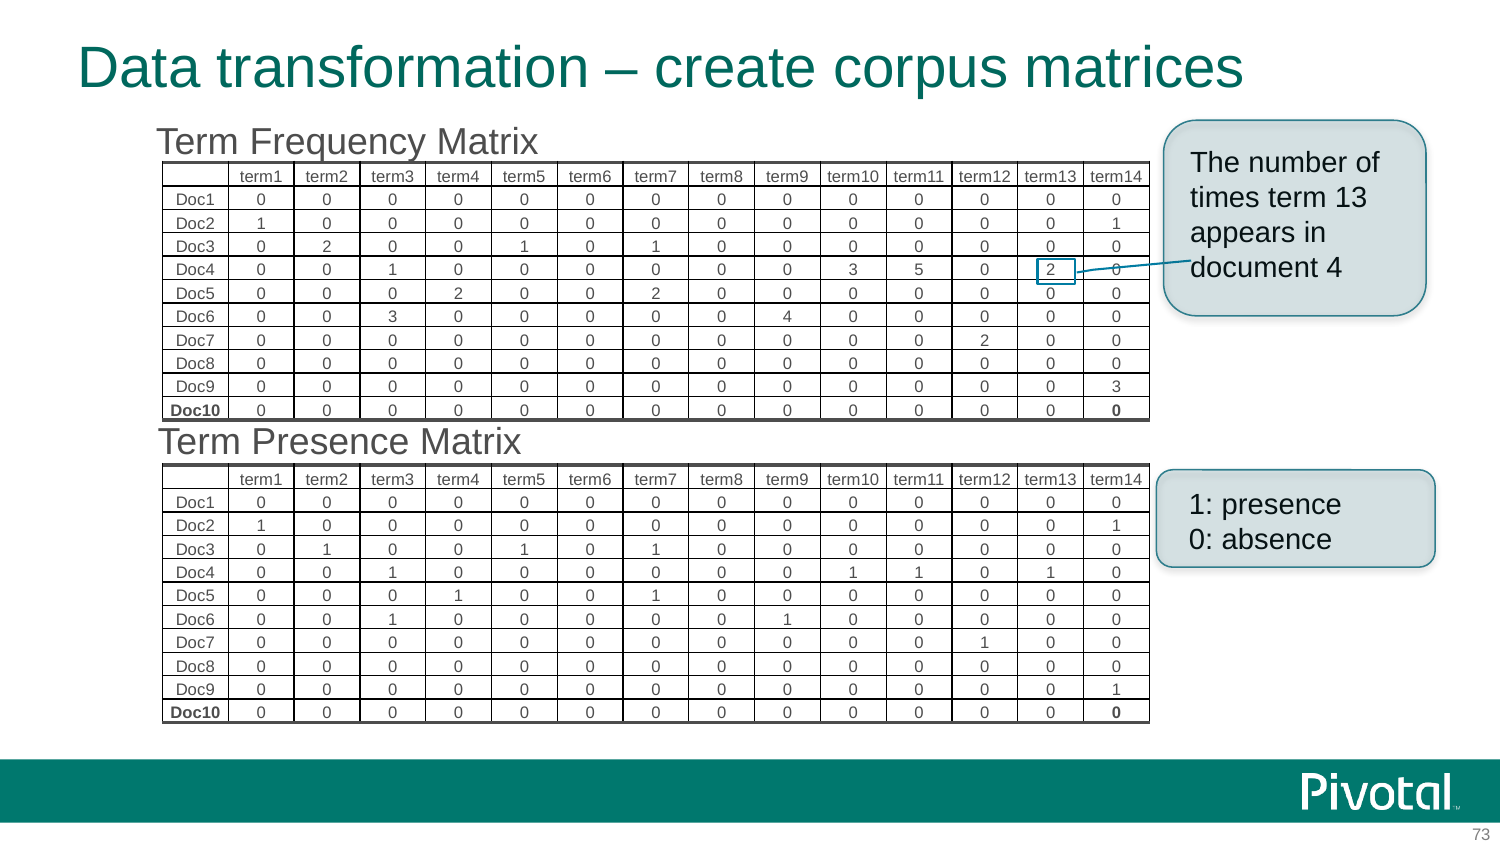

# Data transformation – create corpus matrices
Term Frequency Matrix

The number of times term 13 appears in document 4
|  | term1 | term2 | term3 | term4 | term5 | term6 | term7 | term8 | term9 | term10 | term11 | term12 | term13 | term14 |
| --- | --- | --- | --- | --- | --- | --- | --- | --- | --- | --- | --- | --- | --- | --- |
| Doc1 | 0 | 0 | 0 | 0 | 0 | 0 | 0 | 0 | 0 | 0 | 0 | 0 | 0 | 0 |
| Doc2 | 1 | 0 | 0 | 0 | 0 | 0 | 0 | 0 | 0 | 0 | 0 | 0 | 0 | 1 |
| Doc3 | 0 | 2 | 0 | 0 | 1 | 0 | 1 | 0 | 0 | 0 | 0 | 0 | 0 | 0 |
| Doc4 | 0 | 0 | 1 | 0 | 0 | 0 | 0 | 0 | 0 | 3 | 5 | 0 | 2 | 0 |
| Doc5 | 0 | 0 | 0 | 2 | 0 | 0 | 2 | 0 | 0 | 0 | 0 | 0 | 0 | 0 |
| Doc6 | 0 | 0 | 3 | 0 | 0 | 0 | 0 | 0 | 4 | 0 | 0 | 0 | 0 | 0 |
| Doc7 | 0 | 0 | 0 | 0 | 0 | 0 | 0 | 0 | 0 | 0 | 0 | 2 | 0 | 0 |
| Doc8 | 0 | 0 | 0 | 0 | 0 | 0 | 0 | 0 | 0 | 0 | 0 | 0 | 0 | 0 |
| Doc9 | 0 | 0 | 0 | 0 | 0 | 0 | 0 | 0 | 0 | 0 | 0 | 0 | 0 | 3 |
| Doc10 | 0 | 0 | 0 | 0 | 0 | 0 | 0 | 0 | 0 | 0 | 0 | 0 | 0 | 0 |

Term Presence Matrix
|  | term1 | term2 | term3 | term4 | term5 | term6 | term7 | term8 | term9 | term10 | term11 | term12 | term13 | term14 |
| --- | --- | --- | --- | --- | --- | --- | --- | --- | --- | --- | --- | --- | --- | --- |
| Doc1 | 0 | 0 | 0 | 0 | 0 | 0 | 0 | 0 | 0 | 0 | 0 | 0 | 0 | 0 |
| Doc2 | 1 | 0 | 0 | 0 | 0 | 0 | 0 | 0 | 0 | 0 | 0 | 0 | 0 | 1 |
| Doc3 | 0 | 1 | 0 | 0 | 1 | 0 | 1 | 0 | 0 | 0 | 0 | 0 | 0 | 0 |
| Doc4 | 0 | 0 | 1 | 0 | 0 | 0 | 0 | 0 | 0 | 1 | 1 | 0 | 1 | 0 |
| Doc5 | 0 | 0 | 0 | 1 | 0 | 0 | 1 | 0 | 0 | 0 | 0 | 0 | 0 | 0 |
| Doc6 | 0 | 0 | 1 | 0 | 0 | 0 | 0 | 0 | 1 | 0 | 0 | 0 | 0 | 0 |
| Doc7 | 0 | 0 | 0 | 0 | 0 | 0 | 0 | 0 | 0 | 0 | 0 | 1 | 0 | 0 |
| Doc8 | 0 | 0 | 0 | 0 | 0 | 0 | 0 | 0 | 0 | 0 | 0 | 0 | 0 | 0 |
| Doc9 | 0 | 0 | 0 | 0 | 0 | 0 | 0 | 0 | 0 | 0 | 0 | 0 | 0 | 1 |
| Doc10 | 0 | 0 | 0 | 0 | 0 | 0 | 0 | 0 | 0 | 0 | 0 | 0 | 0 | 0 |

1: presence
0: absence